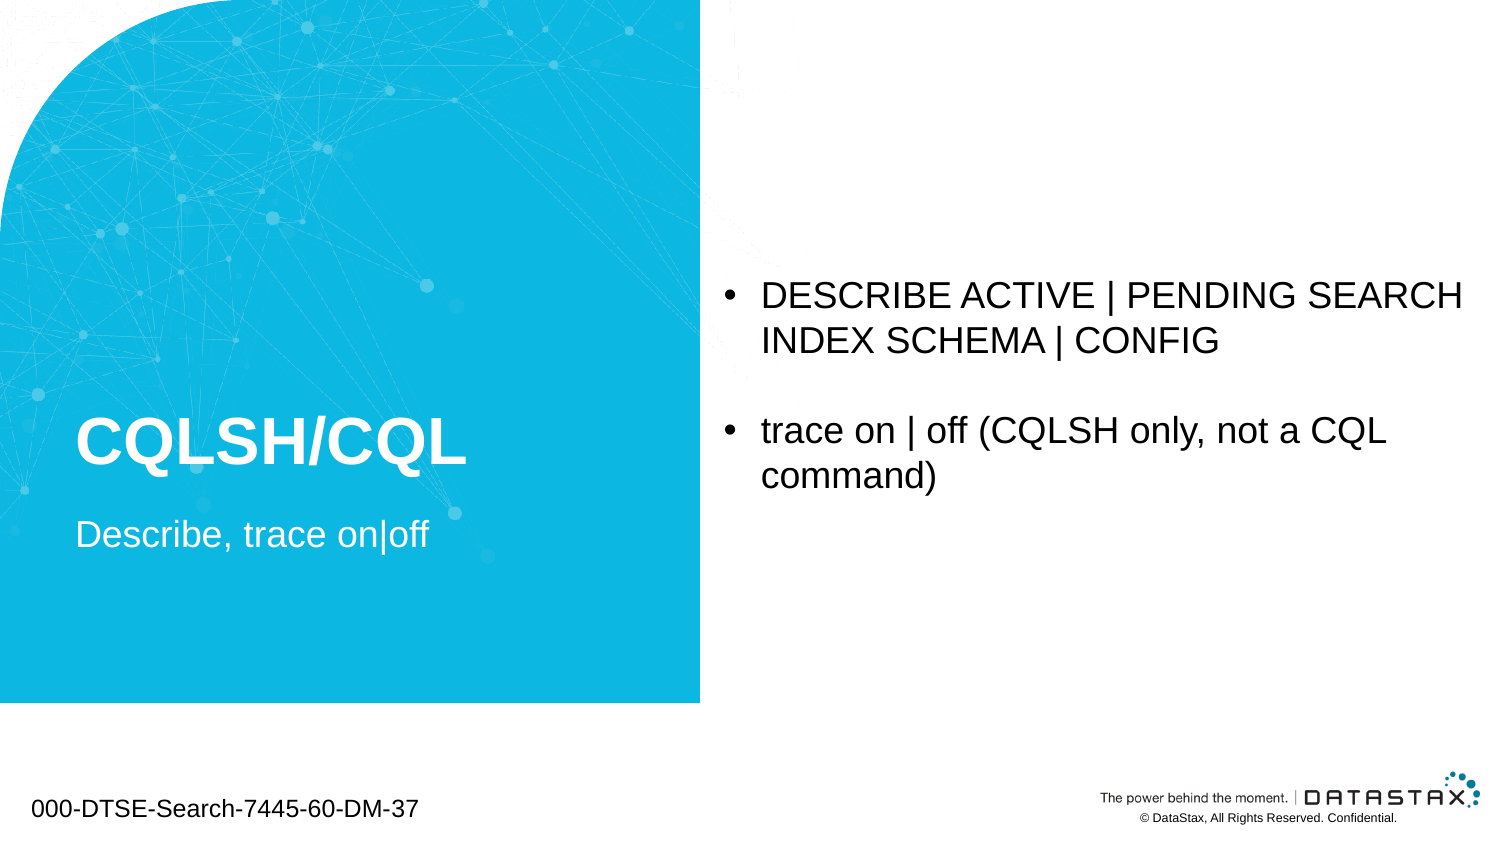

DESCRIBE ACTIVE | PENDING SEARCH INDEX SCHEMA | CONFIG

trace on | off (CQLSH only, not a CQL command)
# CQLSH/CQL
Describe, trace on|off
000-DTSE-Search-7445-60-DM-37
© DataStax, All Rights Reserved. Confidential.